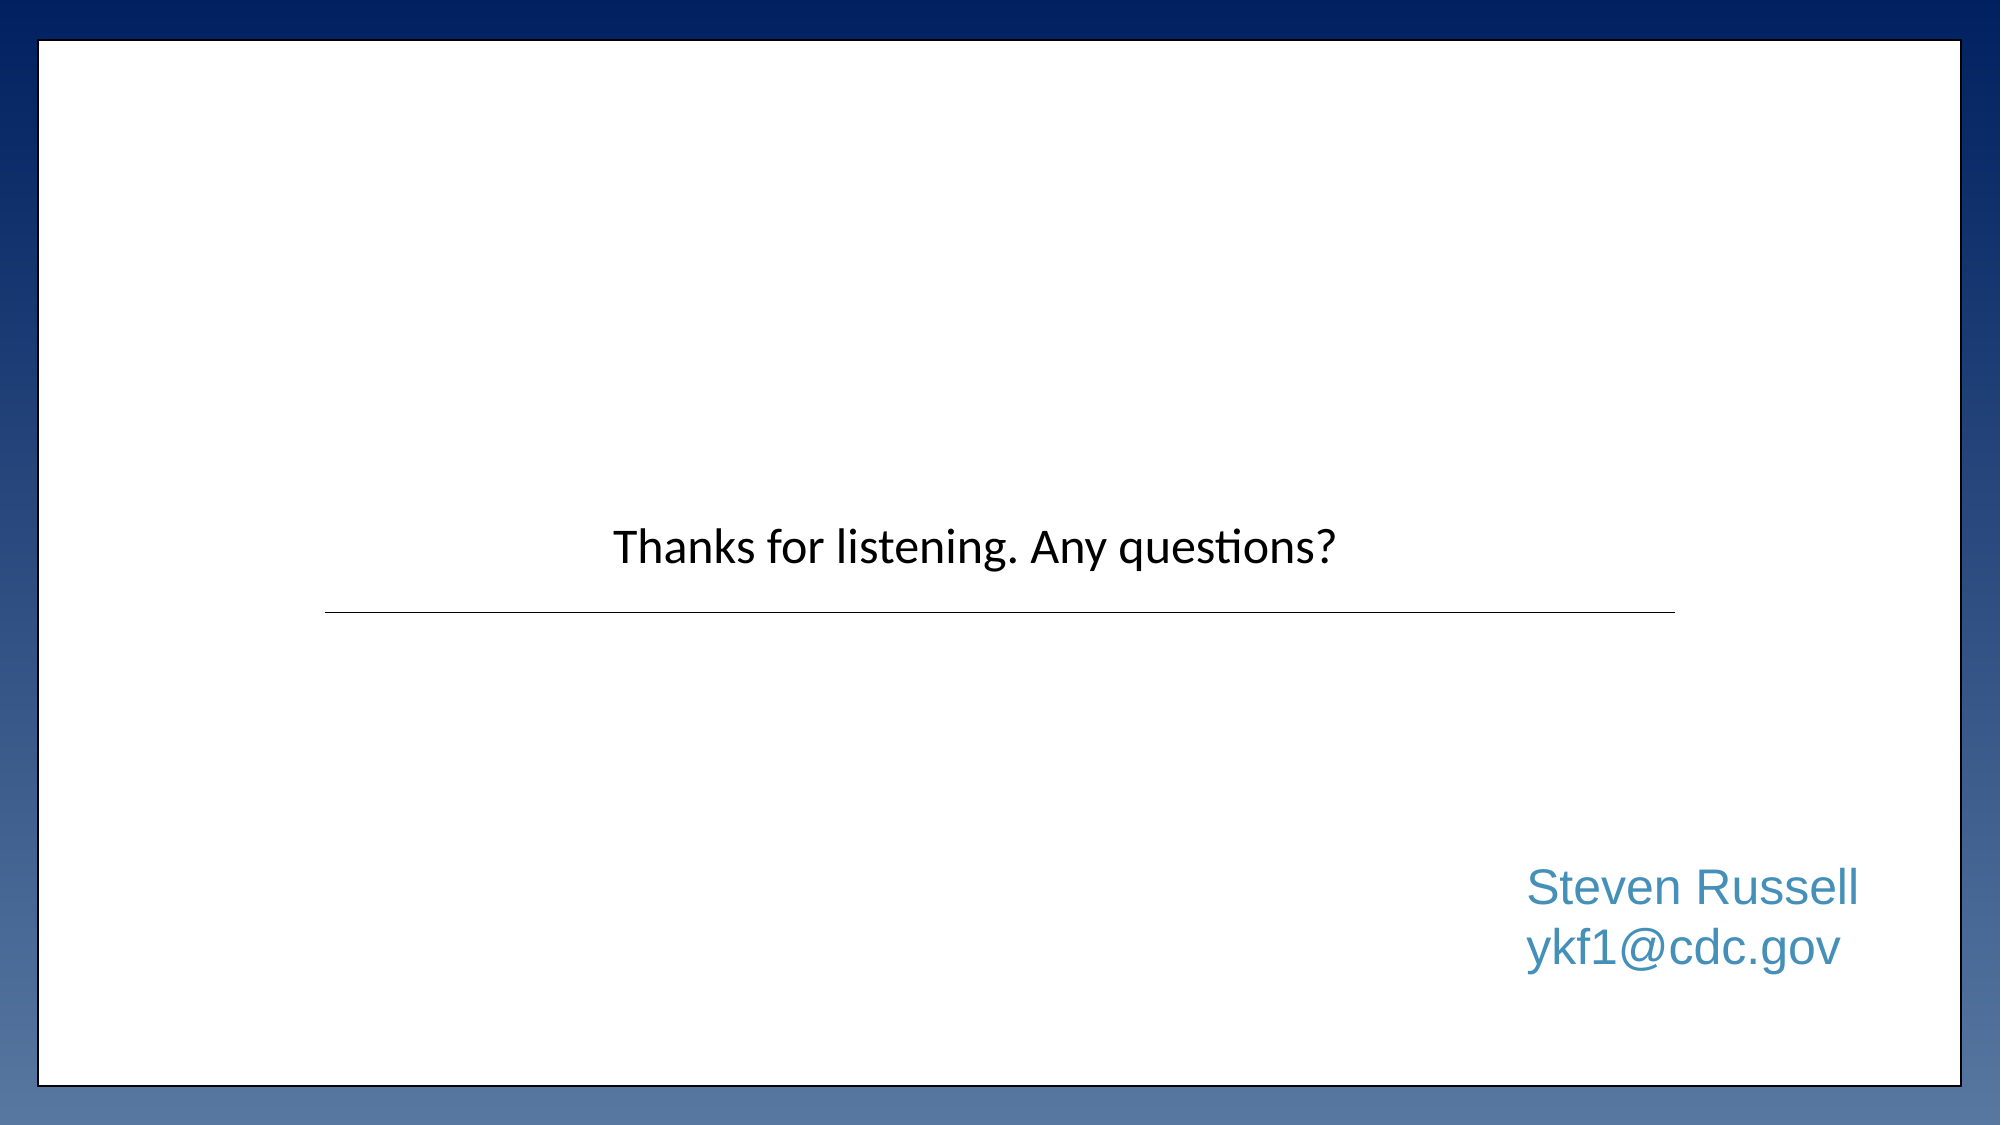

Thanks for listening. Any questions?
Steven Russell
ykf1@cdc.gov